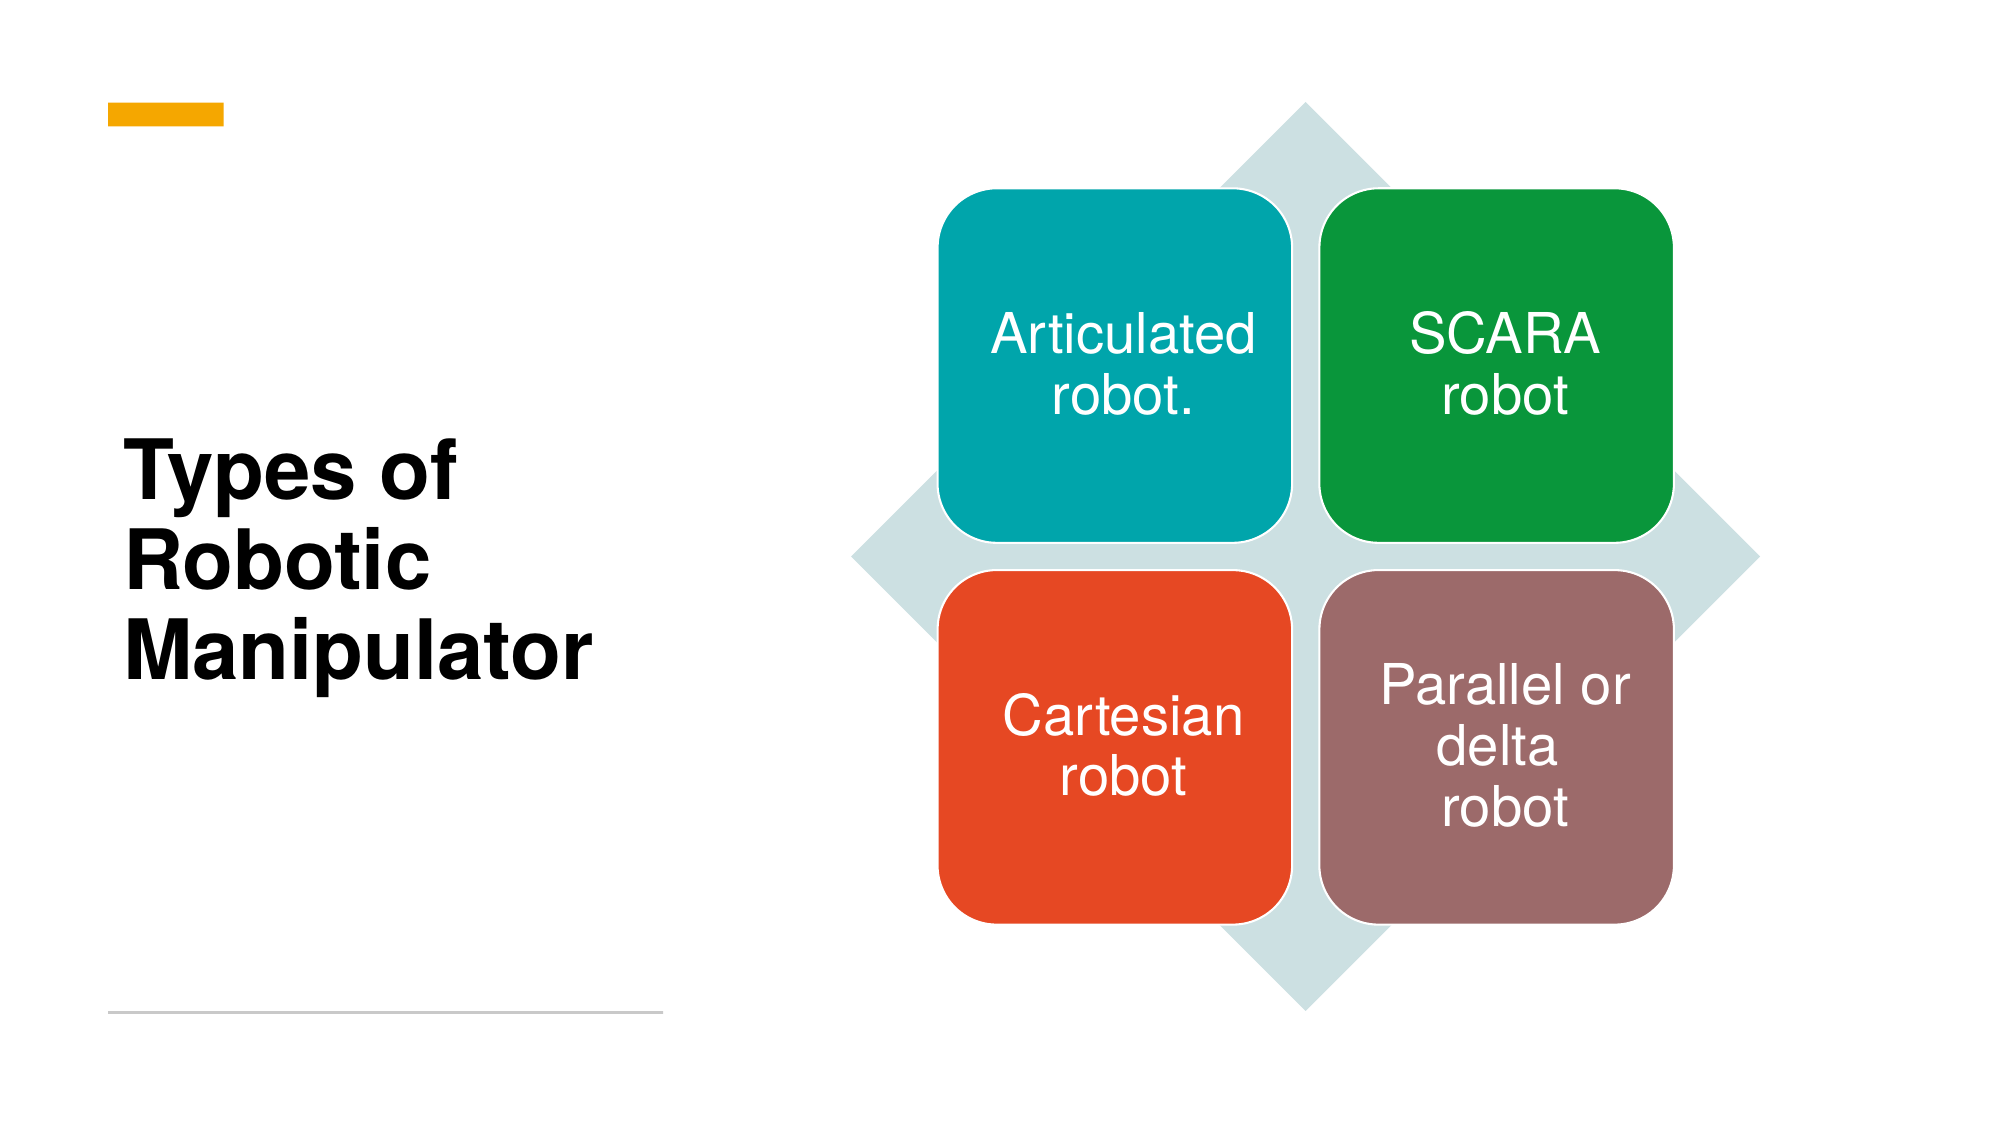

Articulated robot.
SCARA robot
Cartesian robot
Parallel or delta  robot
# Types of Robotic Manipulator